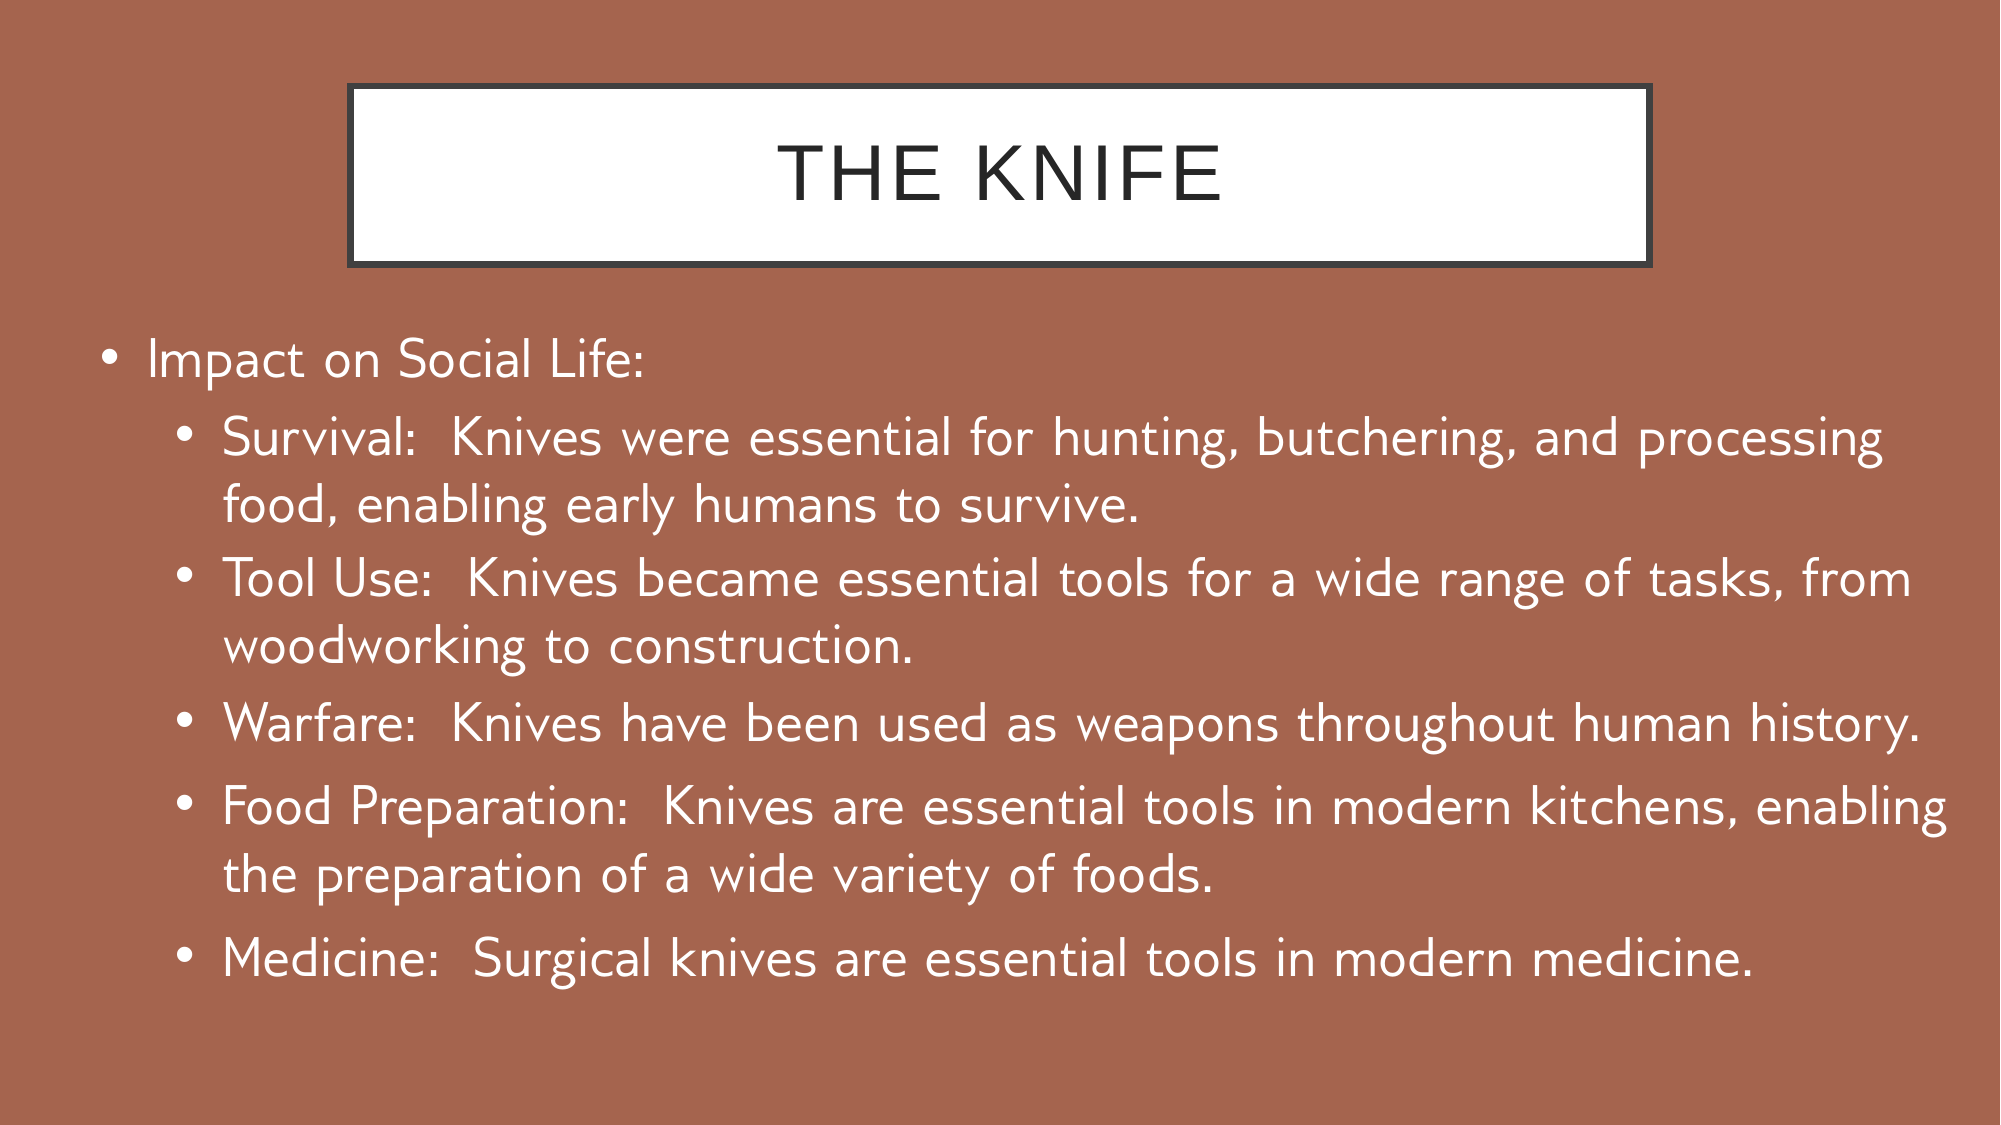

# The Knife
Impact on Social Life:
Survival:  Knives were essential for hunting, butchering, and processing food, enabling early humans to survive.

Tool Use:  Knives became essential tools for a wide range of tasks, from woodworking to construction.
Warfare:  Knives have been used as weapons throughout human history.
Food Preparation:  Knives are essential tools in modern kitchens, enabling the preparation of a wide variety of foods.
Medicine:  Surgical knives are essential tools in modern medicine.